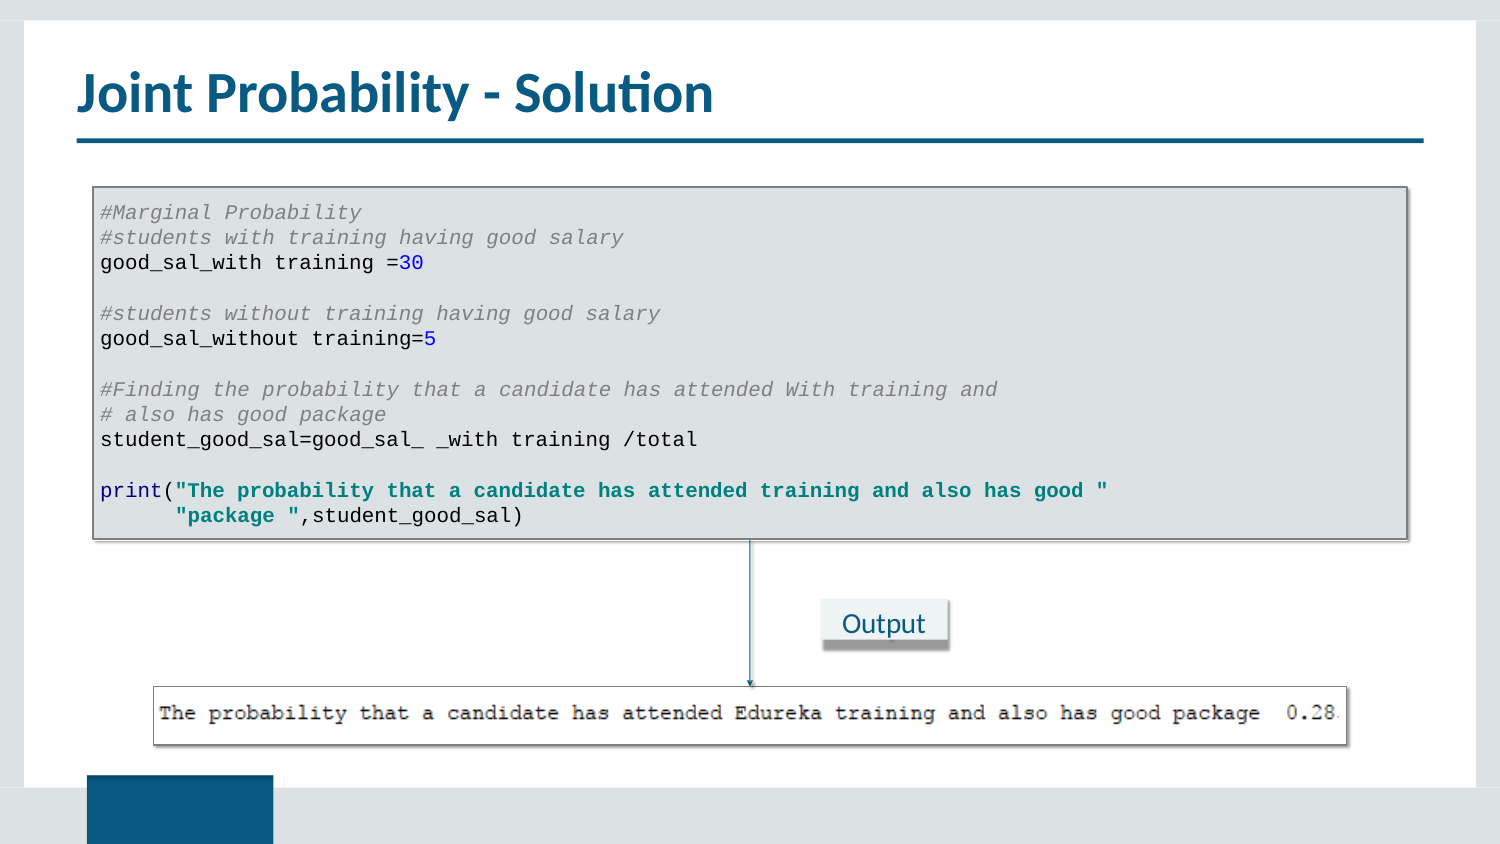

# Joint Probability - Solution

#Marginal Probability
#students with training having good salary
good_sal_with training =30

#students without training having good salary
good_sal_without training=5

#Finding the probability that a candidate has attended With training and
# also has good package
student_good_sal=good_sal_ _with training /total

print("The probability that a candidate has attended training and also has good "  "package ",student_good_sal)

Output